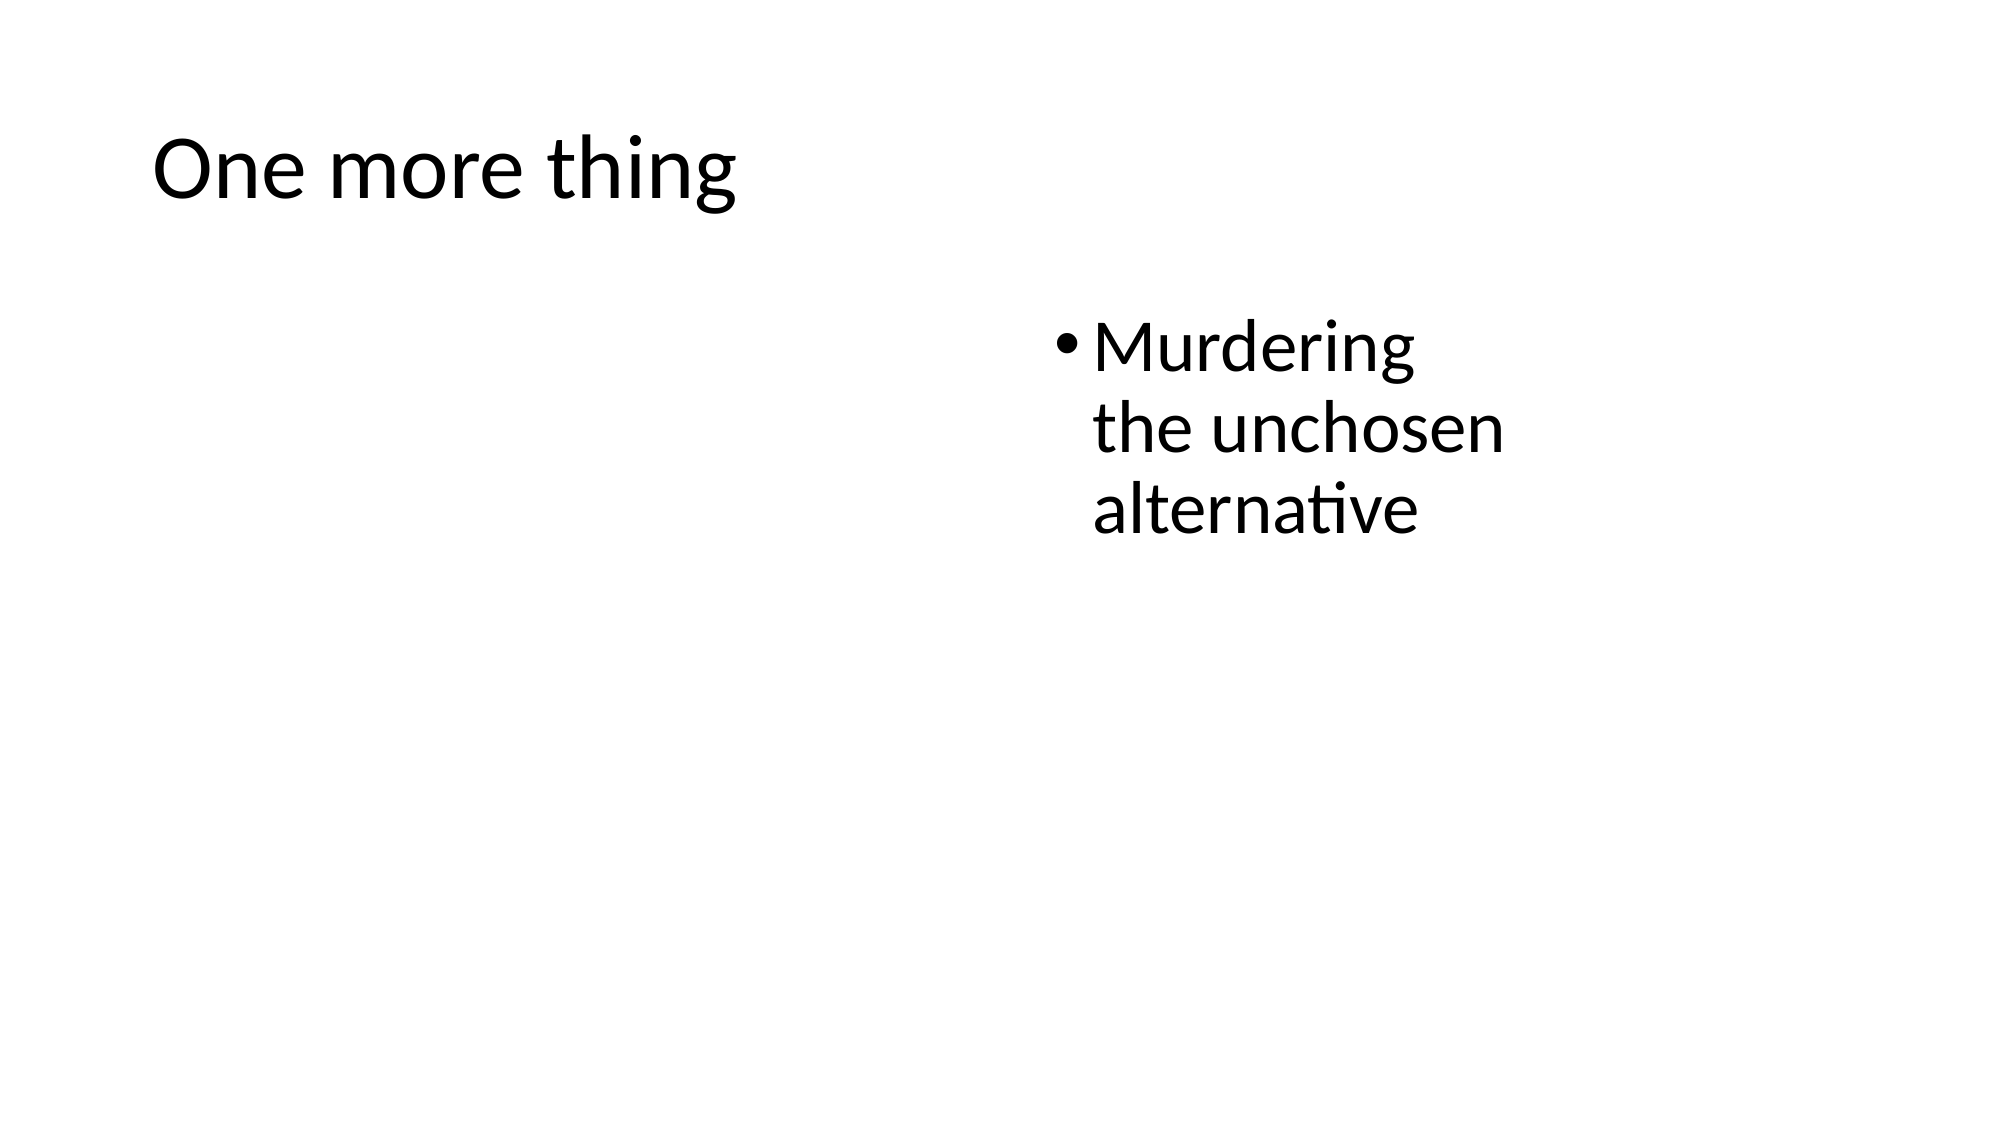

# One more thing
Murdering
the unchosen alternative